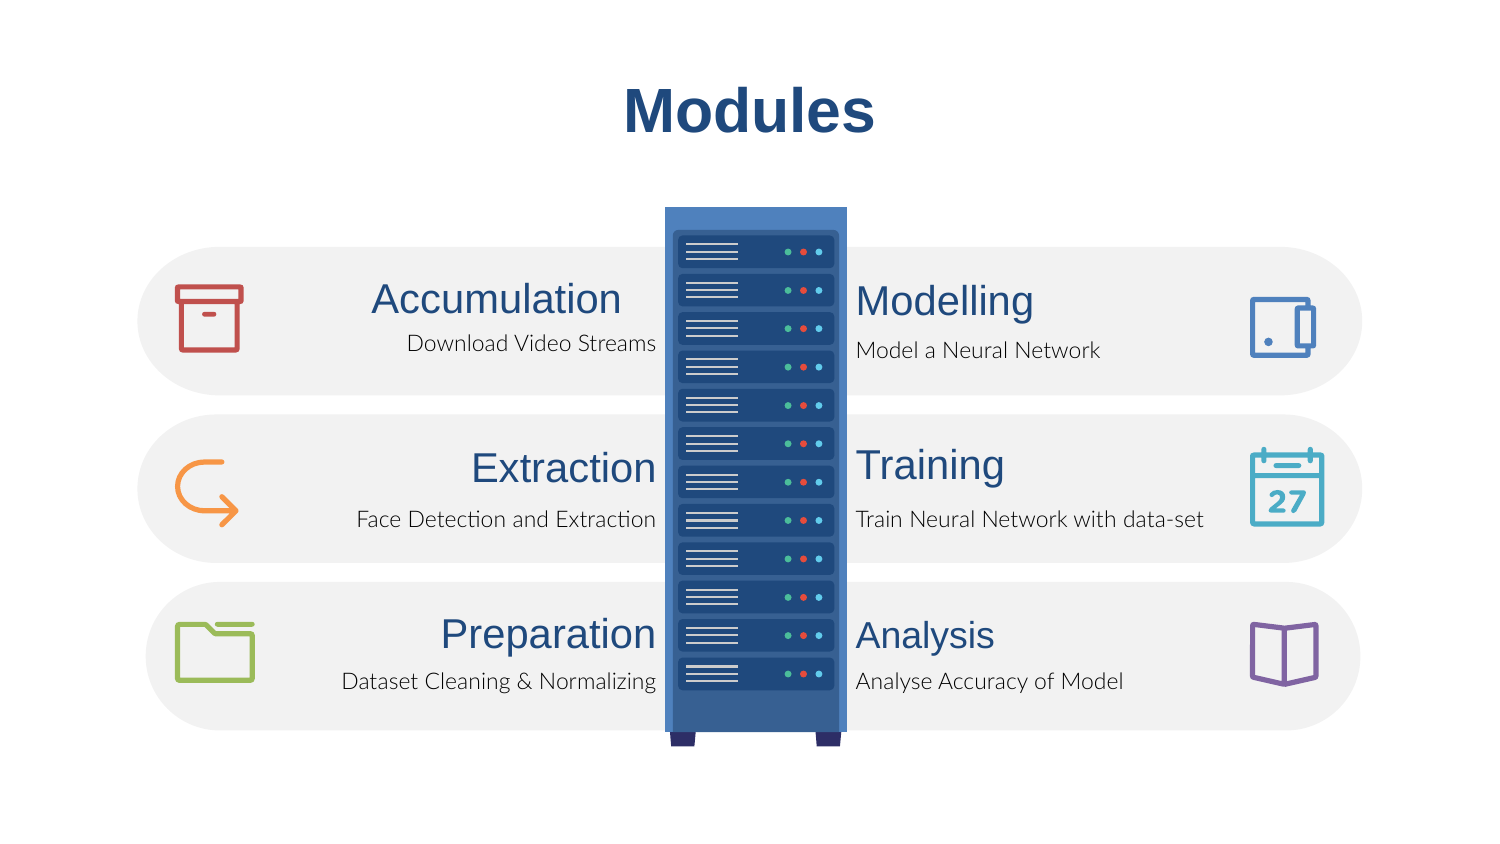

Modules

Accumulation
Modelling

Download Video Streams
Model a Neural Network

Training
Extraction

Face Detection and Extraction
Train Neural Network with data-set

Preparation
Analysis

Dataset Cleaning & Normalizing
Analyse Accuracy of Model